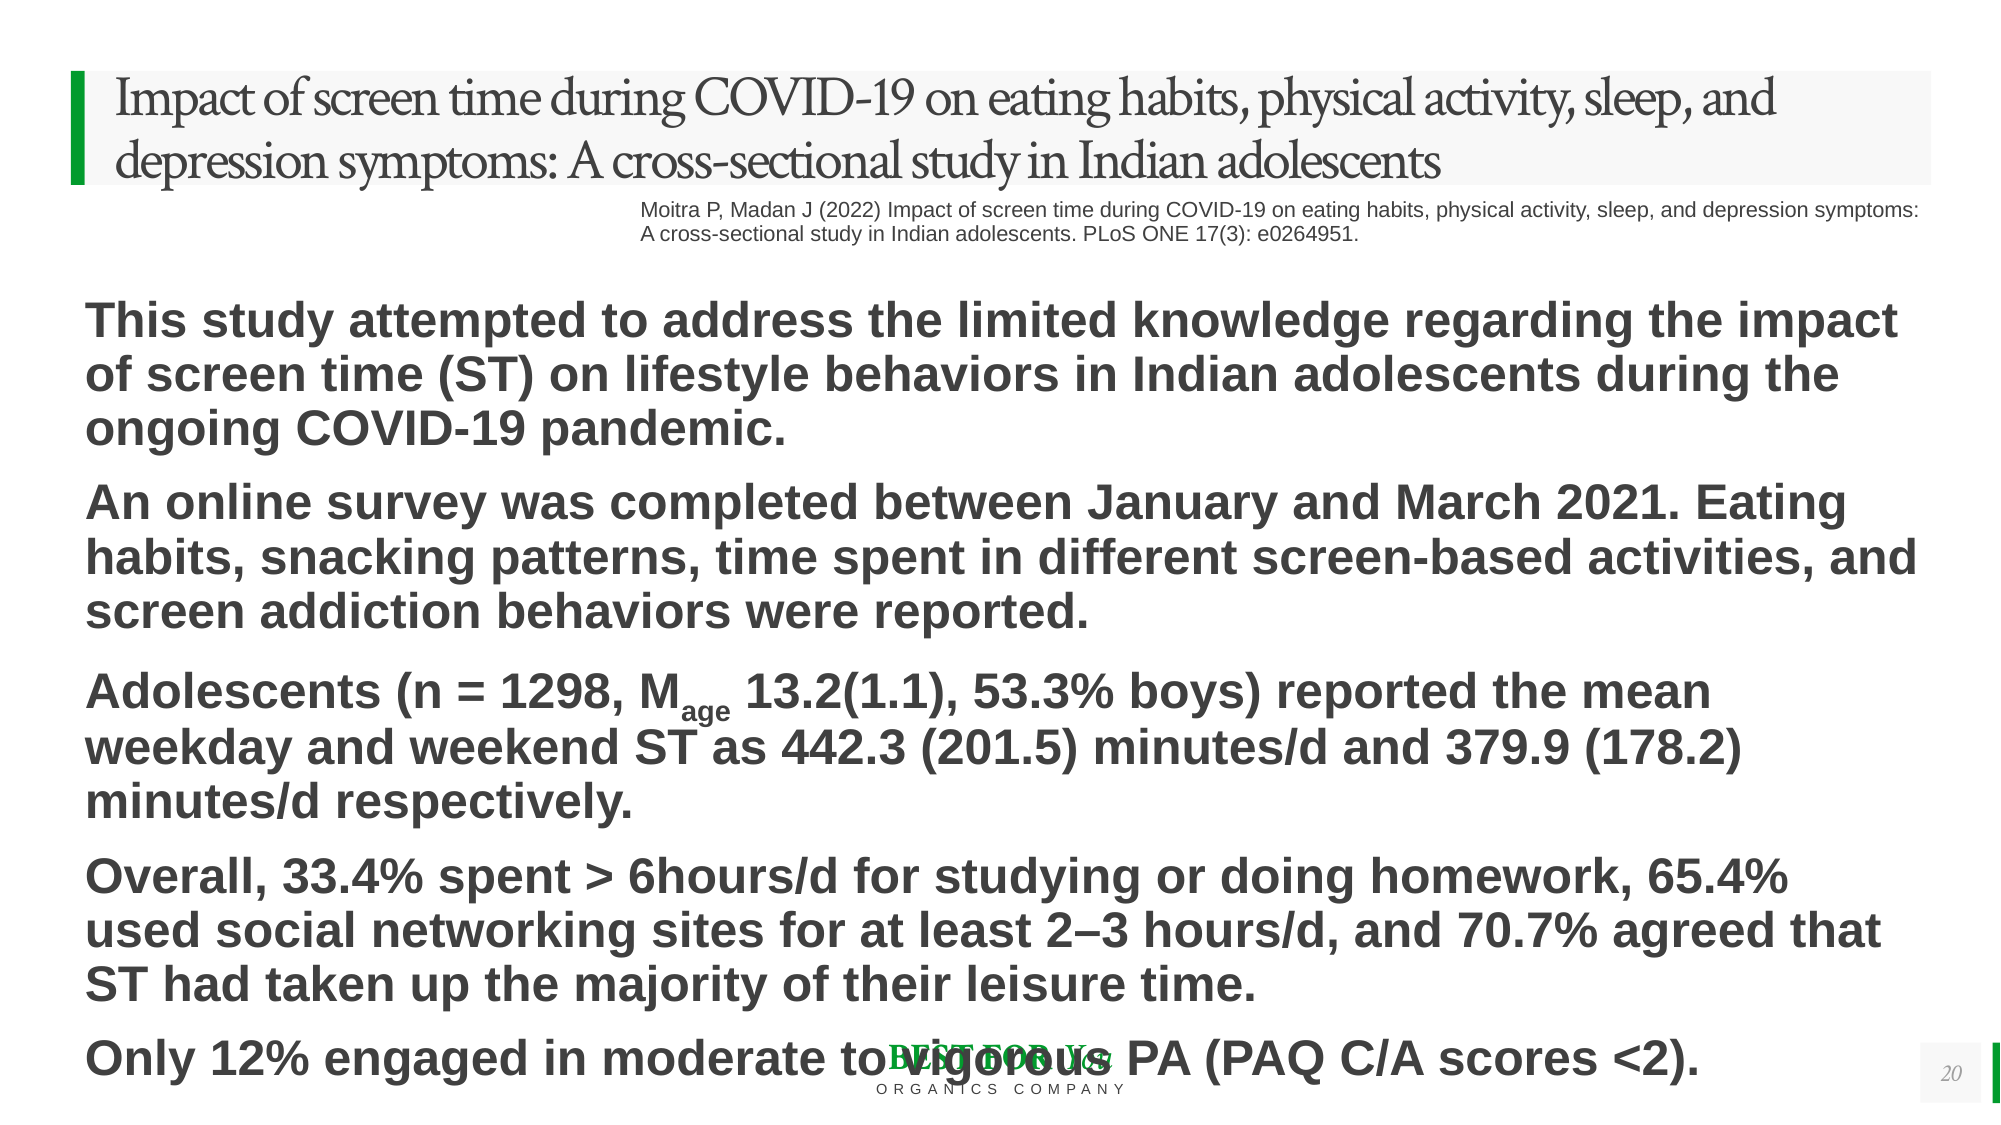

# Impact of screen time during COVID-19 on eating habits, physical activity, sleep, and depression symptoms: A cross-sectional study in Indian adolescents
Moitra P, Madan J (2022) Impact of screen time during COVID-19 on eating habits, physical activity, sleep, and depression symptoms: A cross-sectional study in Indian adolescents. PLoS ONE 17(3): e0264951.
This study attempted to address the limited knowledge regarding the impact of screen time (ST) on lifestyle behaviors in Indian adolescents during the ongoing COVID-19 pandemic.
An online survey was completed between January and March 2021. Eating habits, snacking patterns, time spent in different screen-based activities, and screen addiction behaviors were reported.
Adolescents (n = 1298, Mage 13.2(1.1), 53.3% boys) reported the mean weekday and weekend ST as 442.3 (201.5) minutes/d and 379.9 (178.2) minutes/d respectively.
Overall, 33.4% spent > 6hours/d for studying or doing homework, 65.4% used social networking sites for at least 2–3 hours/d, and 70.7% agreed that ST had taken up the majority of their leisure time.
Only 12% engaged in moderate to vigorous PA (PAQ C/A scores <2).

20